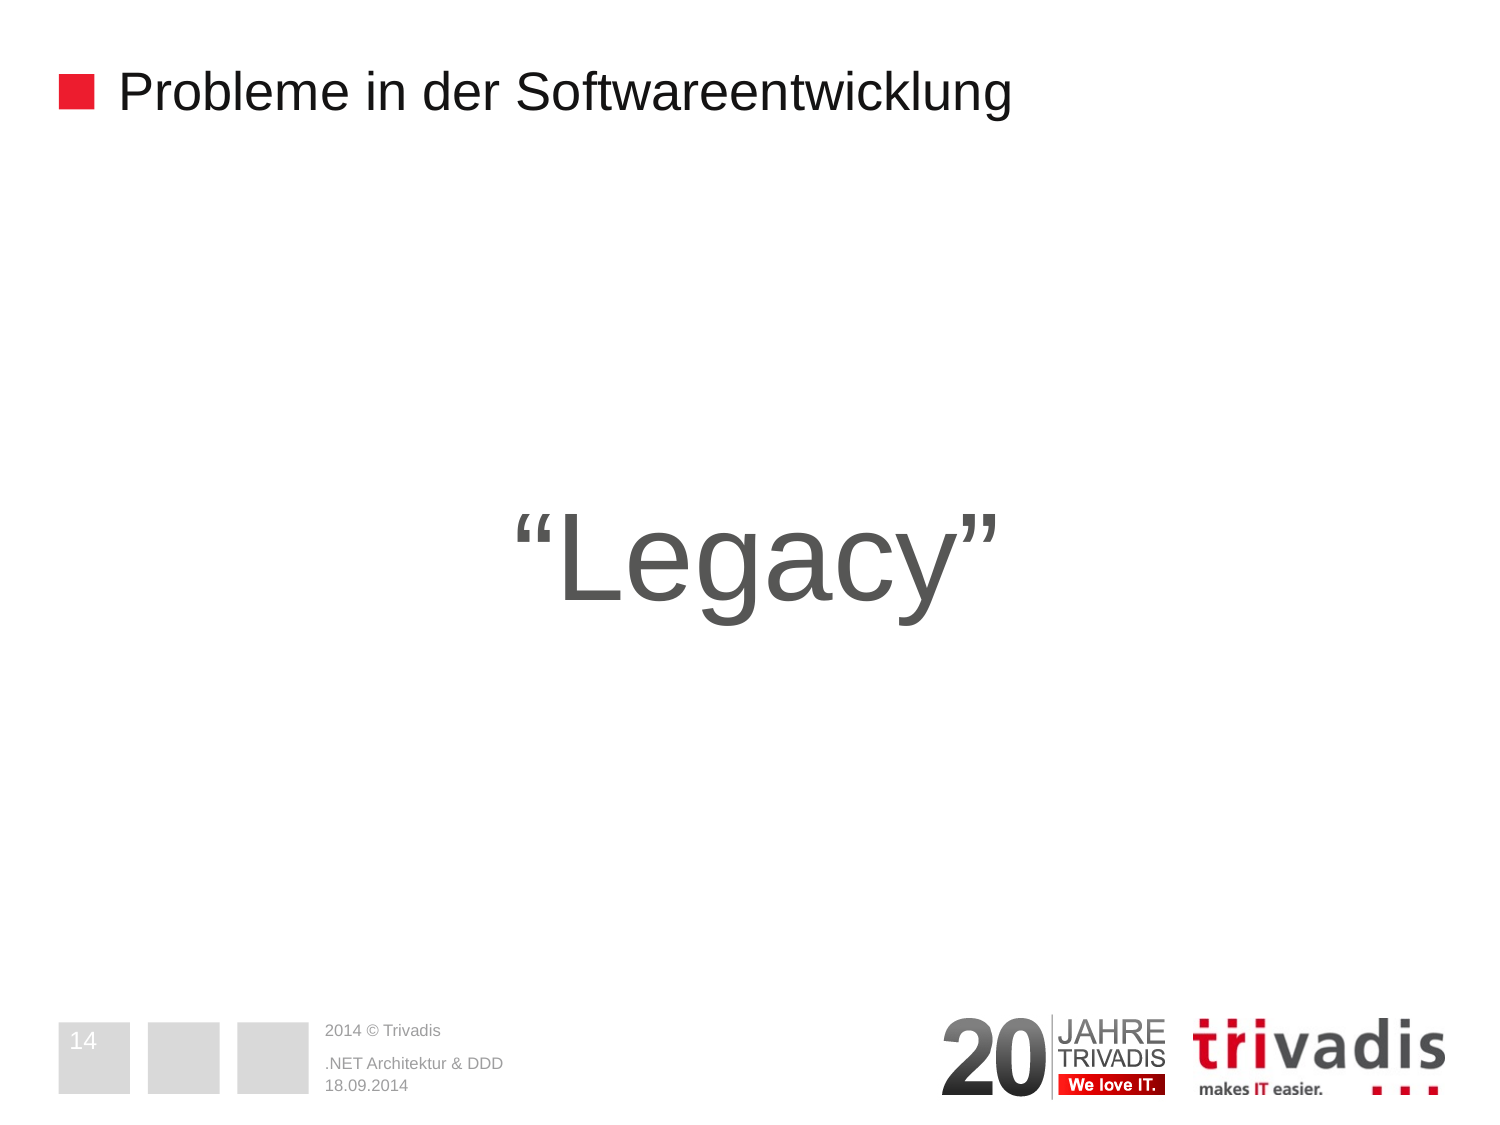

# Probleme in der Softwareentwicklung
“Legacy”
14
.NET Architektur & DDD
18.09.2014